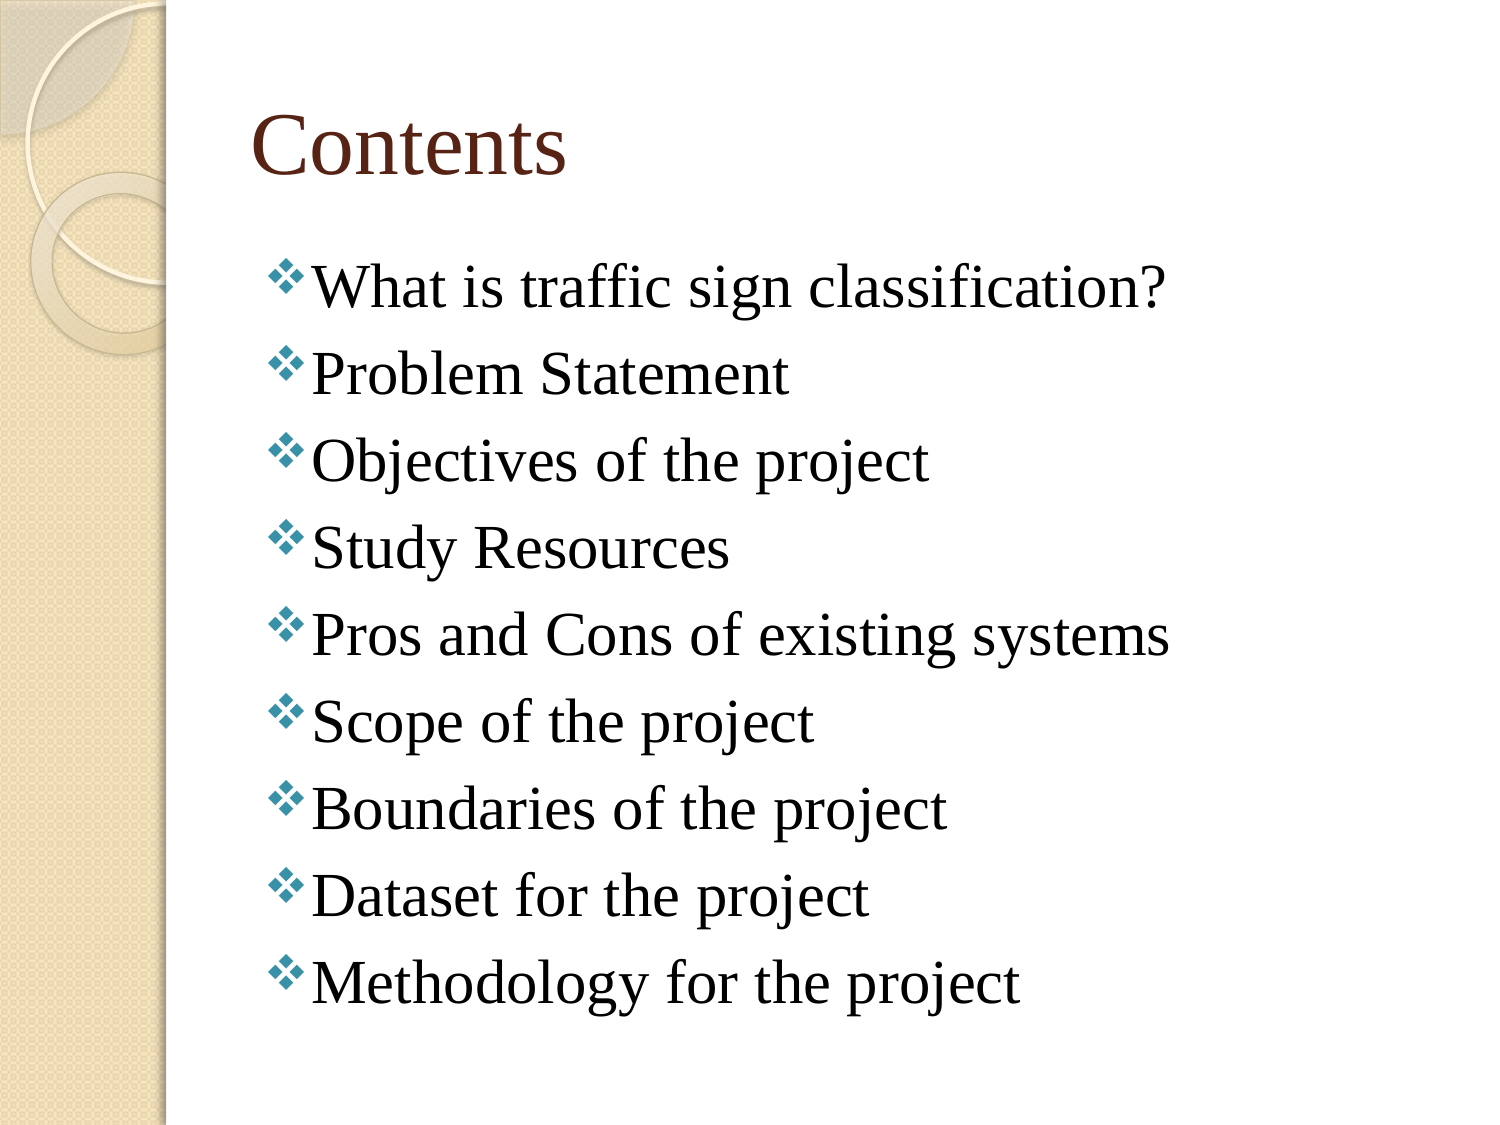

# Contents
What is traffic sign classification?
Problem Statement
Objectives of the project
Study Resources
Pros and Cons of existing systems
Scope of the project
Boundaries of the project
Dataset for the project
Methodology for the project